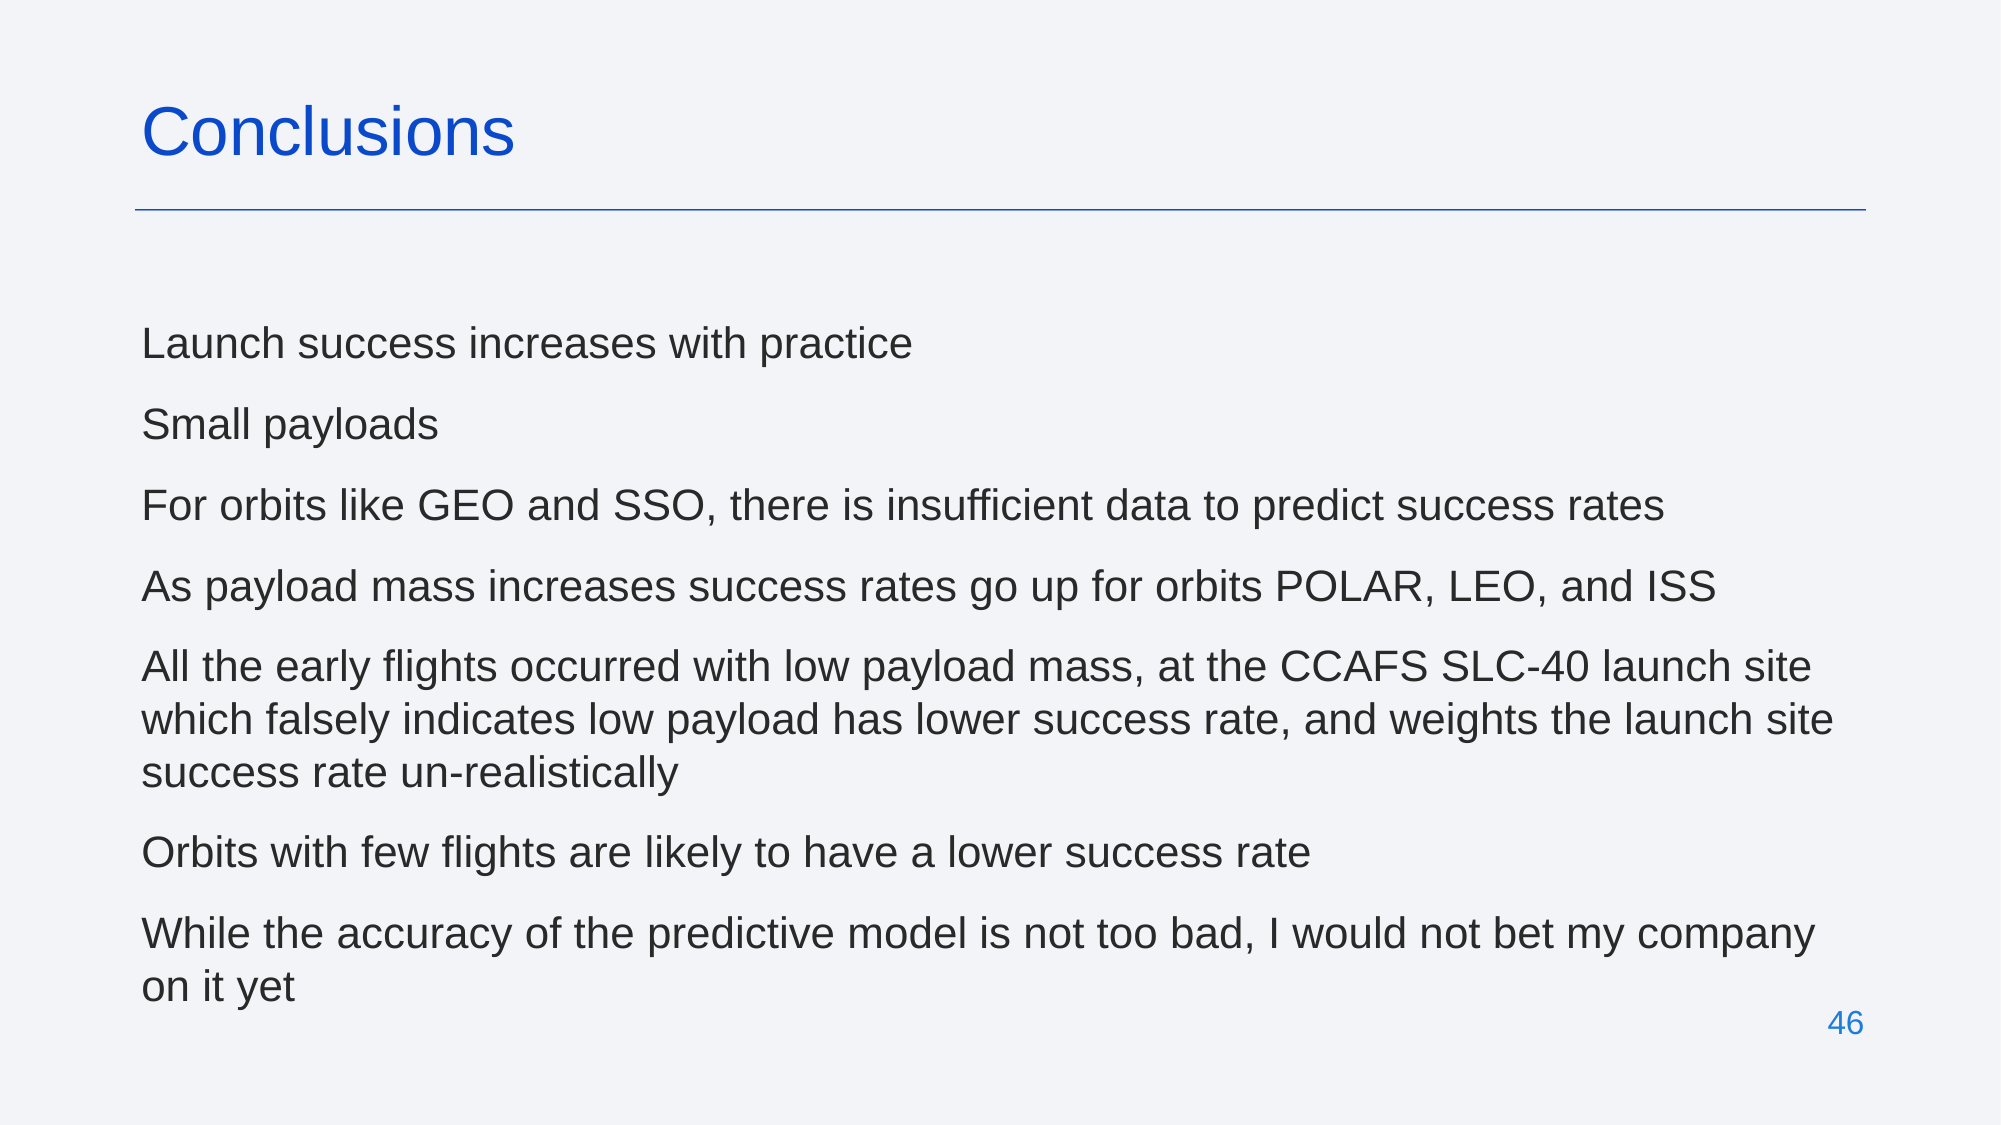

Conclusions
Launch success increases with practice
Small payloads
For orbits like GEO and SSO, there is insufficient data to predict success rates
As payload mass increases success rates go up for orbits POLAR, LEO, and ISS
All the early flights occurred with low payload mass, at the CCAFS SLC-40 launch site which falsely indicates low payload has lower success rate, and weights the launch site success rate un-realistically
Orbits with few flights are likely to have a lower success rate
While the accuracy of the predictive model is not too bad, I would not bet my company on it yet
46